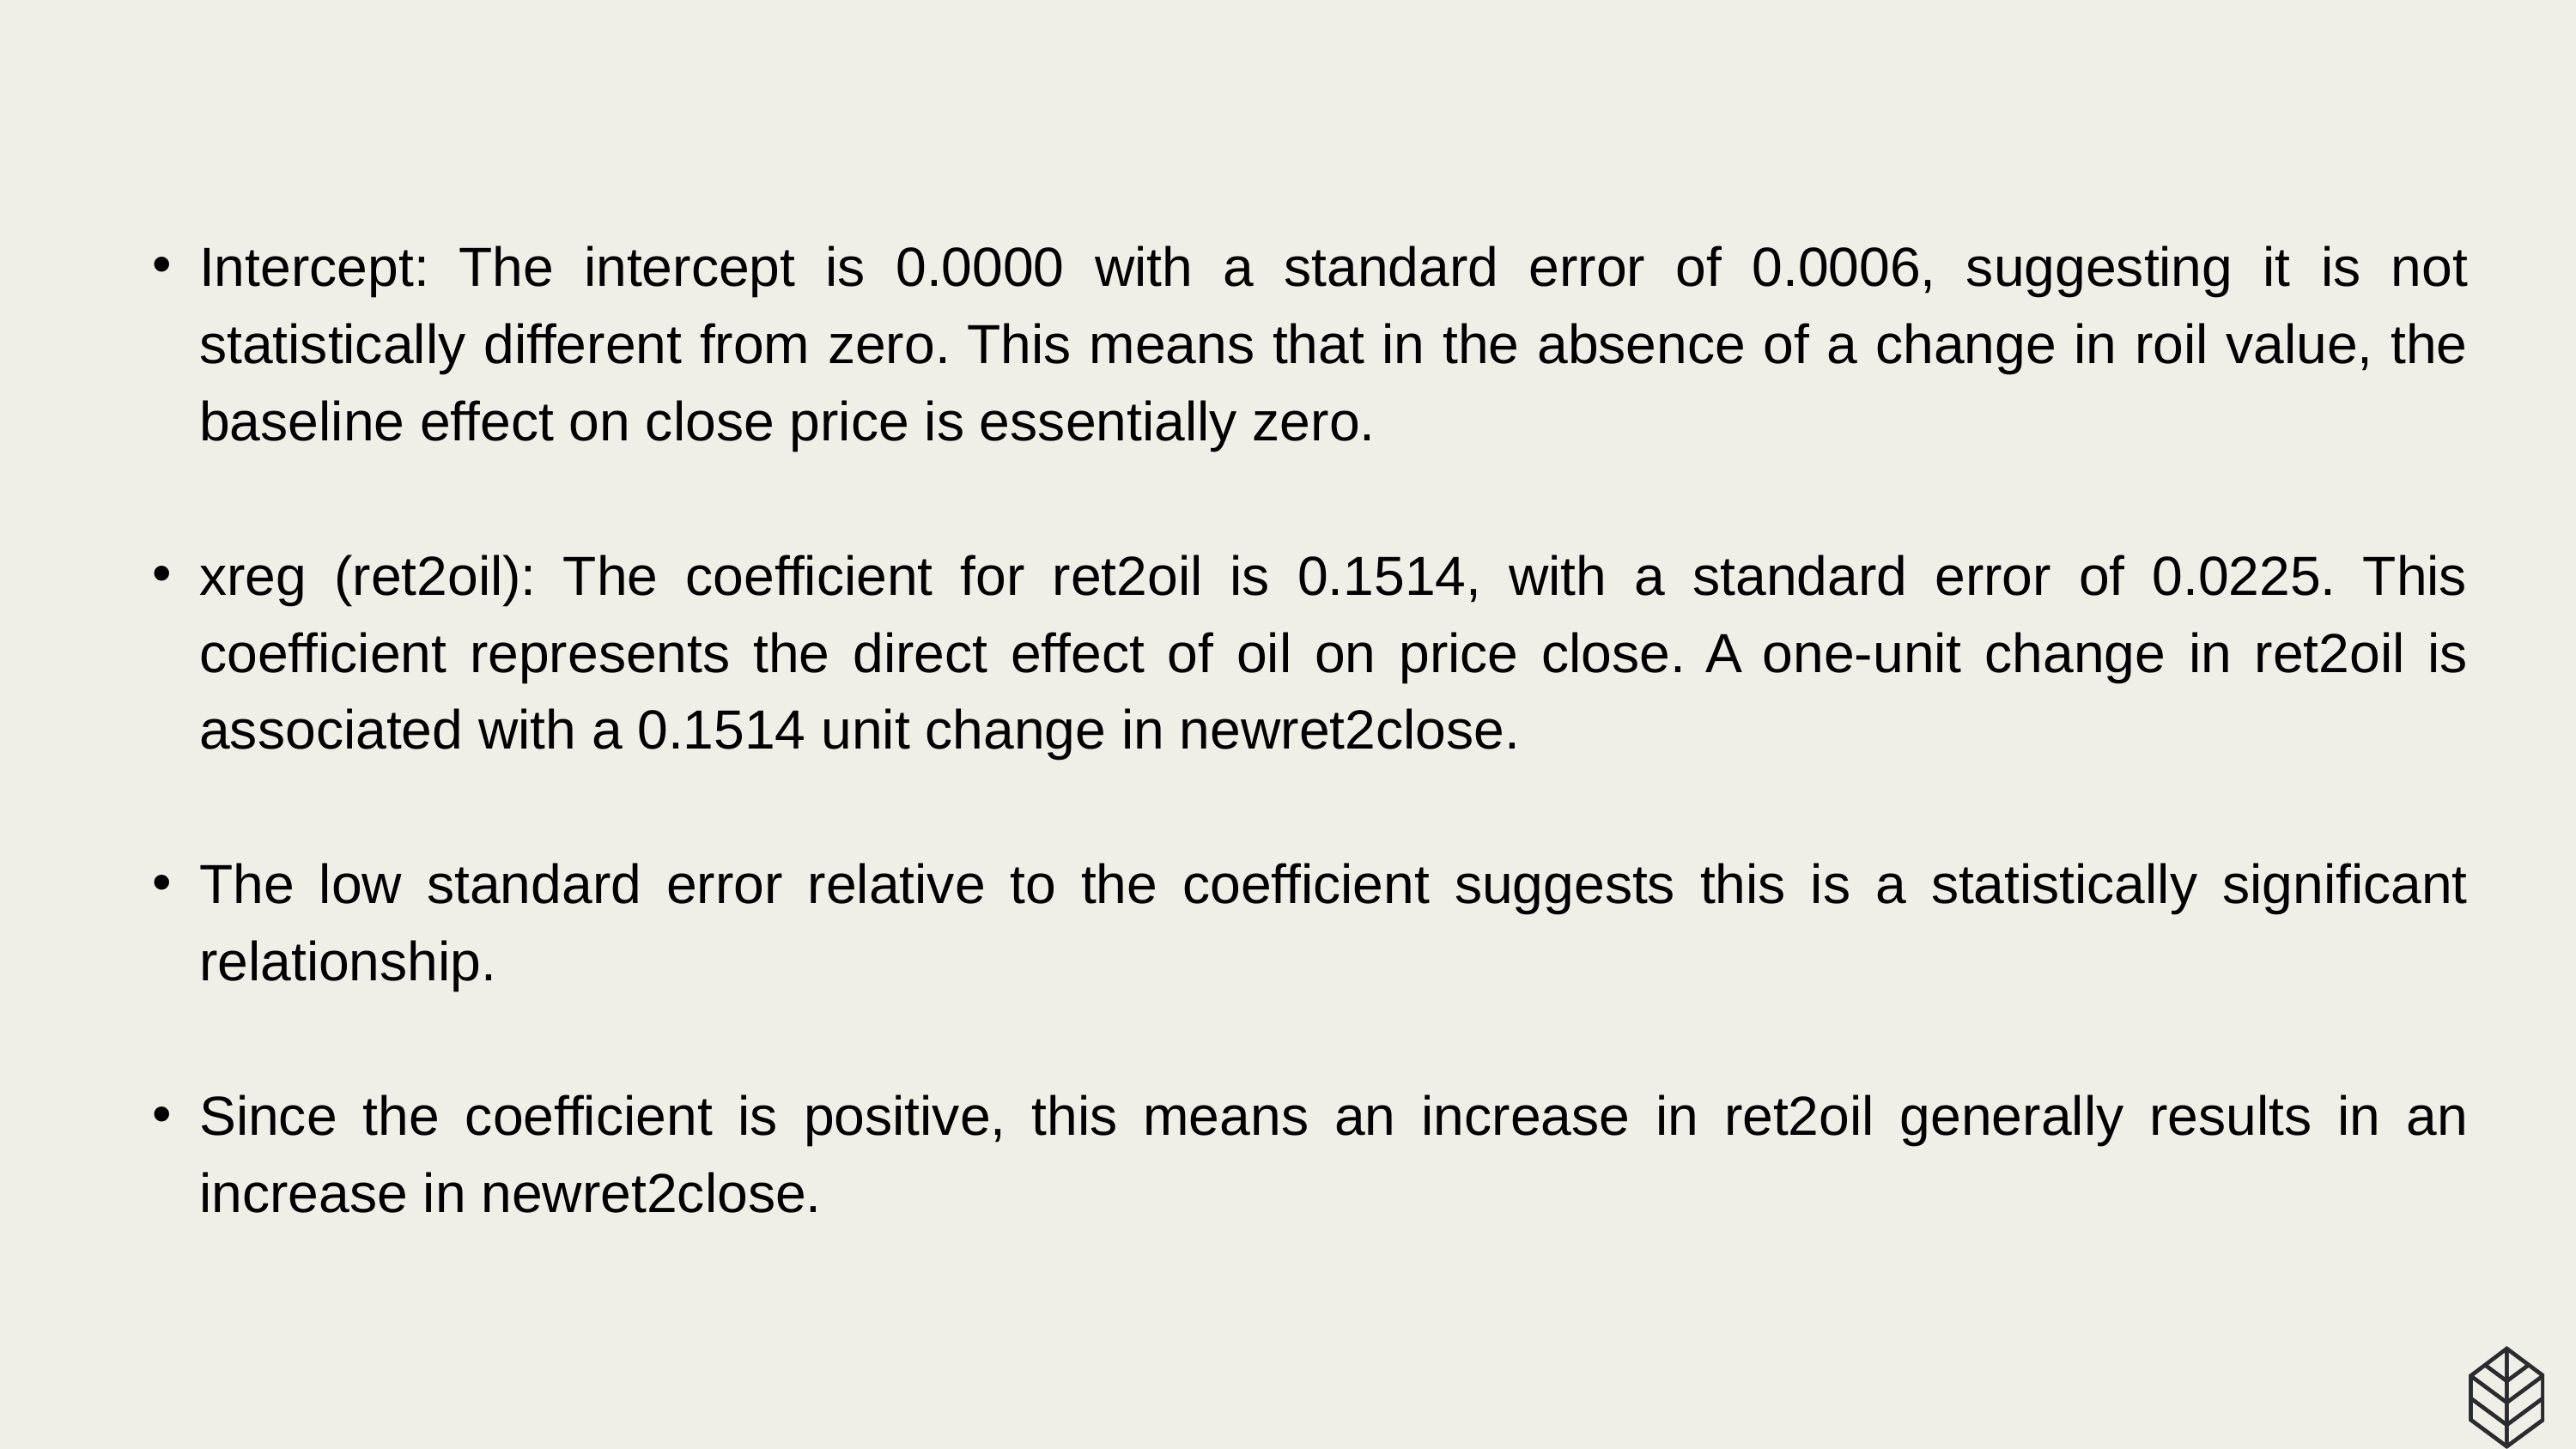

Intercept: The intercept is 0.0000 with a standard error of 0.0006, suggesting it is not statistically different from zero. This means that in the absence of a change in roil value, the baseline effect on close price is essentially zero.

xreg (ret2oil): The coefficient for ret2oil is 0.1514, with a standard error of 0.0225. This coefficient represents the direct effect of oil on price close. A one-unit change in ret2oil is associated with a 0.1514 unit change in newret2close.

The low standard error relative to the coefficient suggests this is a statistically significant relationship.

Since the coefficient is positive, this means an increase in ret2oil generally results in an increase in newret2close.